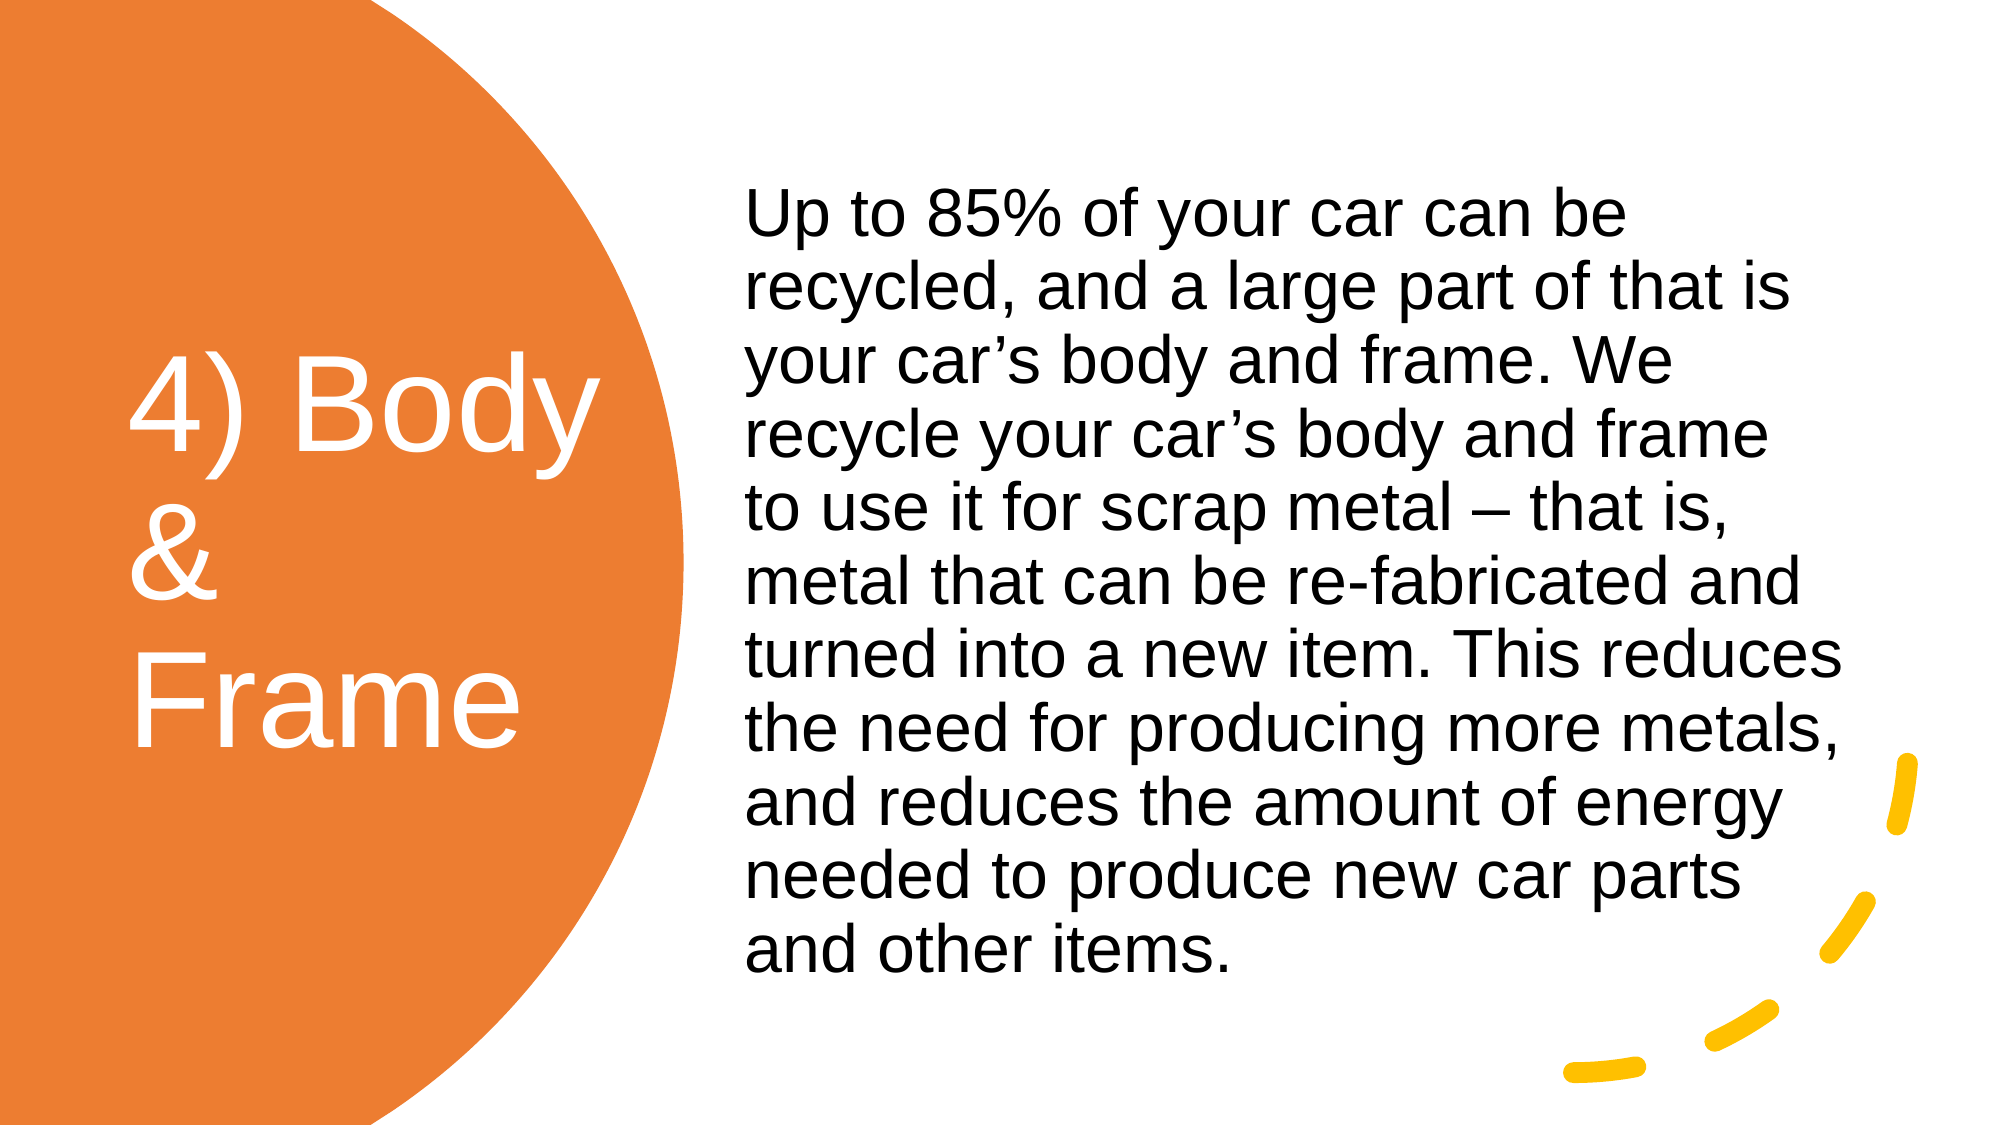

Up to 85% of your car can be recycled, and a large part of that is your car’s body and frame. We recycle your car’s body and frame to use it for scrap metal – that is, metal that can be re-fabricated and turned into a new item. This reduces the need for producing more metals, and reduces the amount of energy needed to produce new car parts and other items.

# 4) Body & Frame